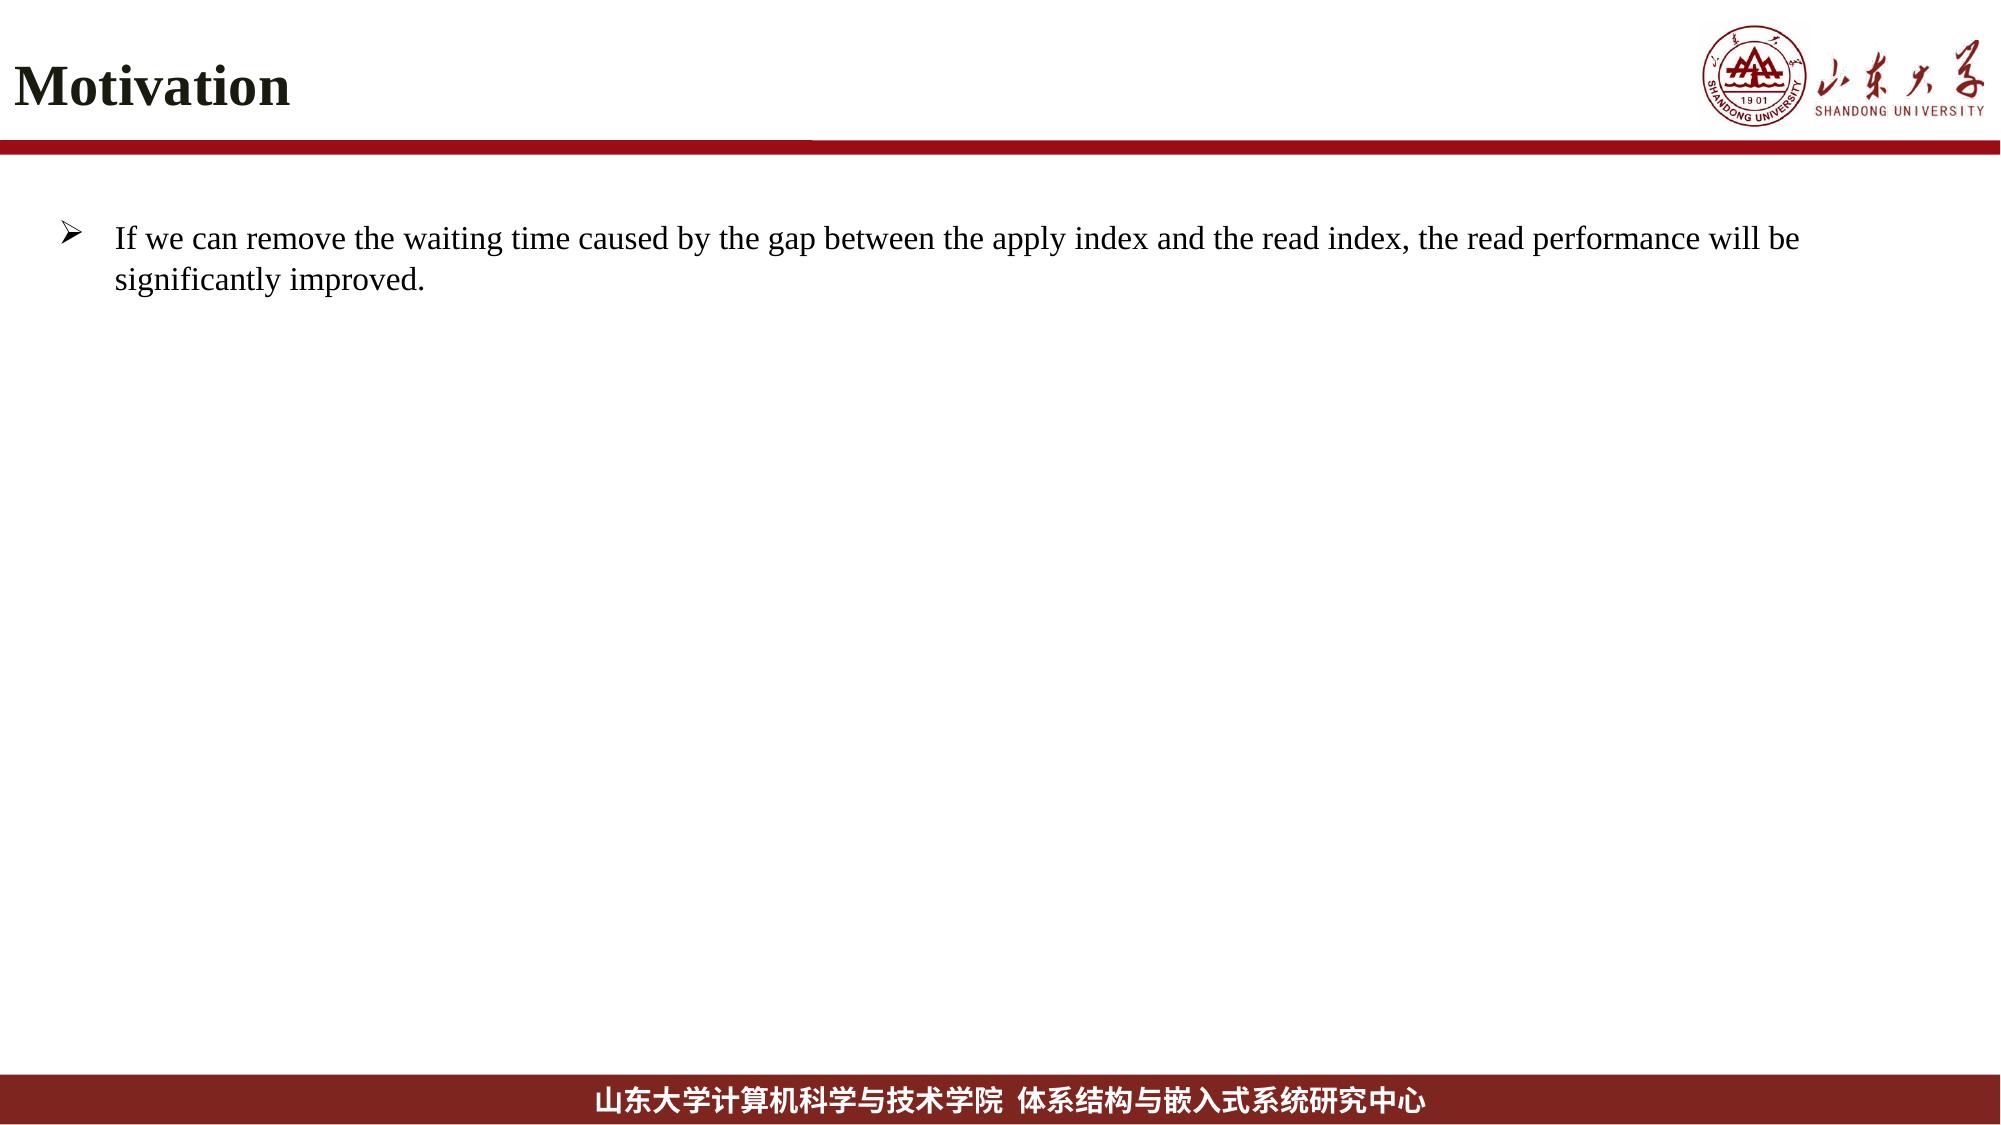

# Motivation
If we can remove the waiting time caused by the gap between the apply index and the read index, the read performance will be significantly improved.